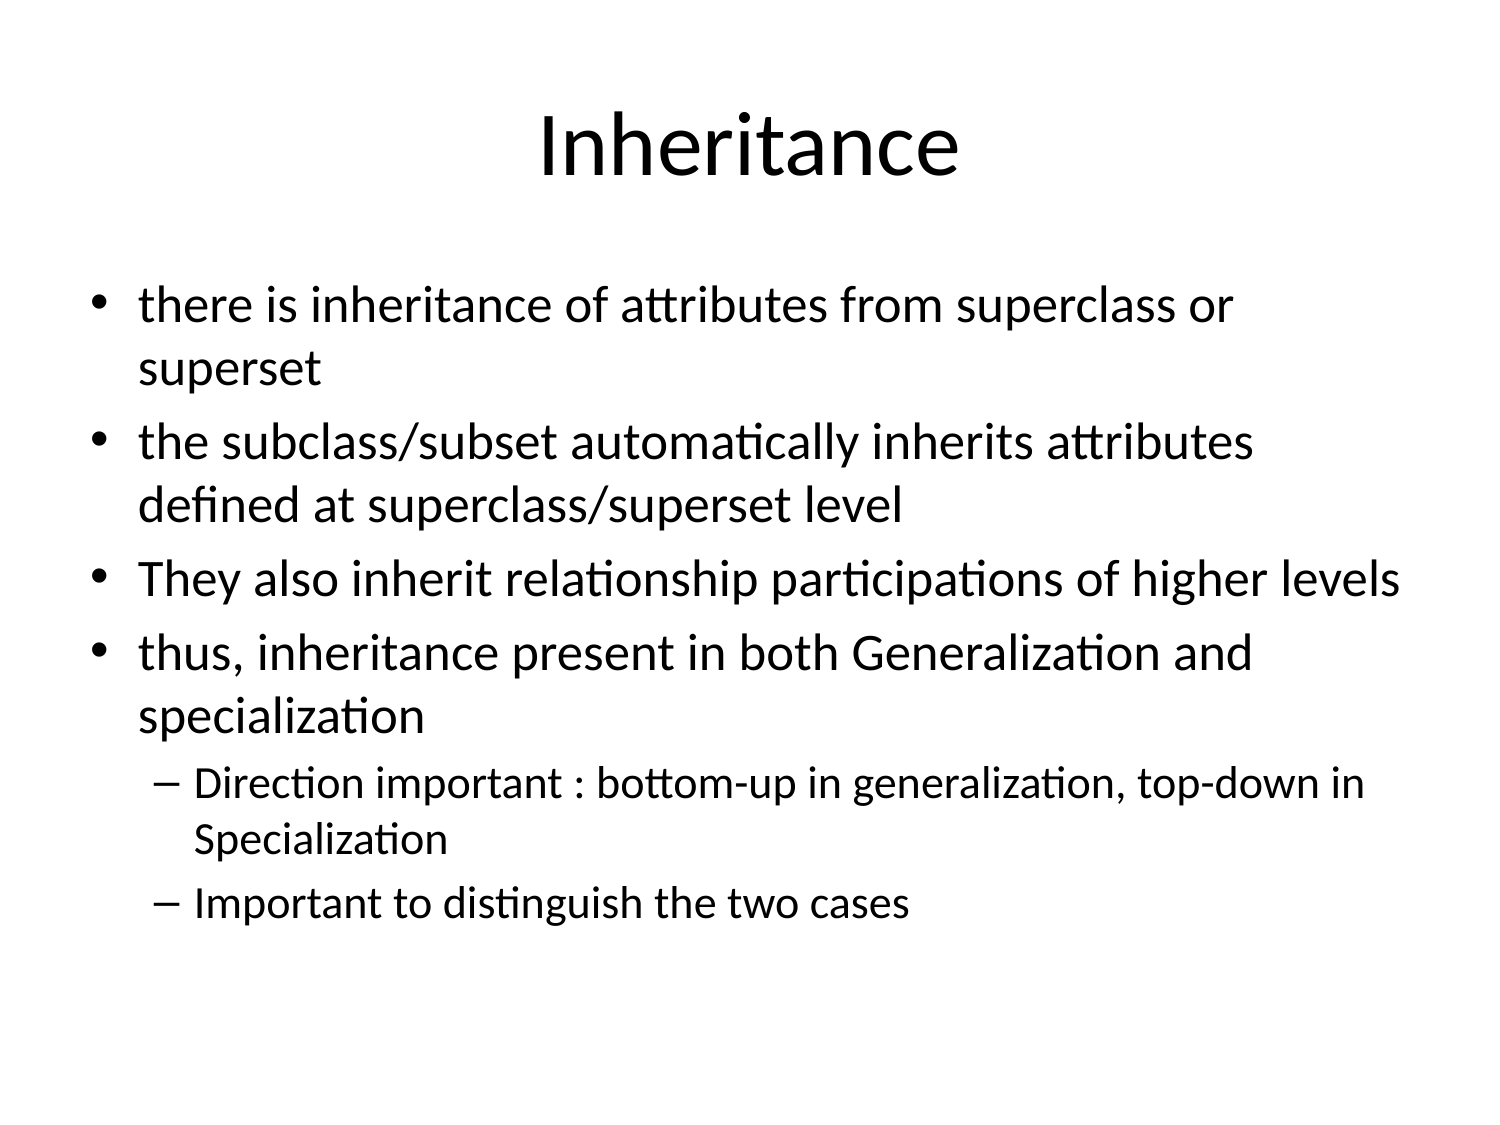

# Inheritance
there is inheritance of attributes from superclass or superset
the subclass/subset automatically inherits attributes defined at superclass/superset level
They also inherit relationship participations of higher levels
thus, inheritance present in both Generalization and specialization
Direction important : bottom-up in generalization, top-down in Specialization
Important to distinguish the two cases